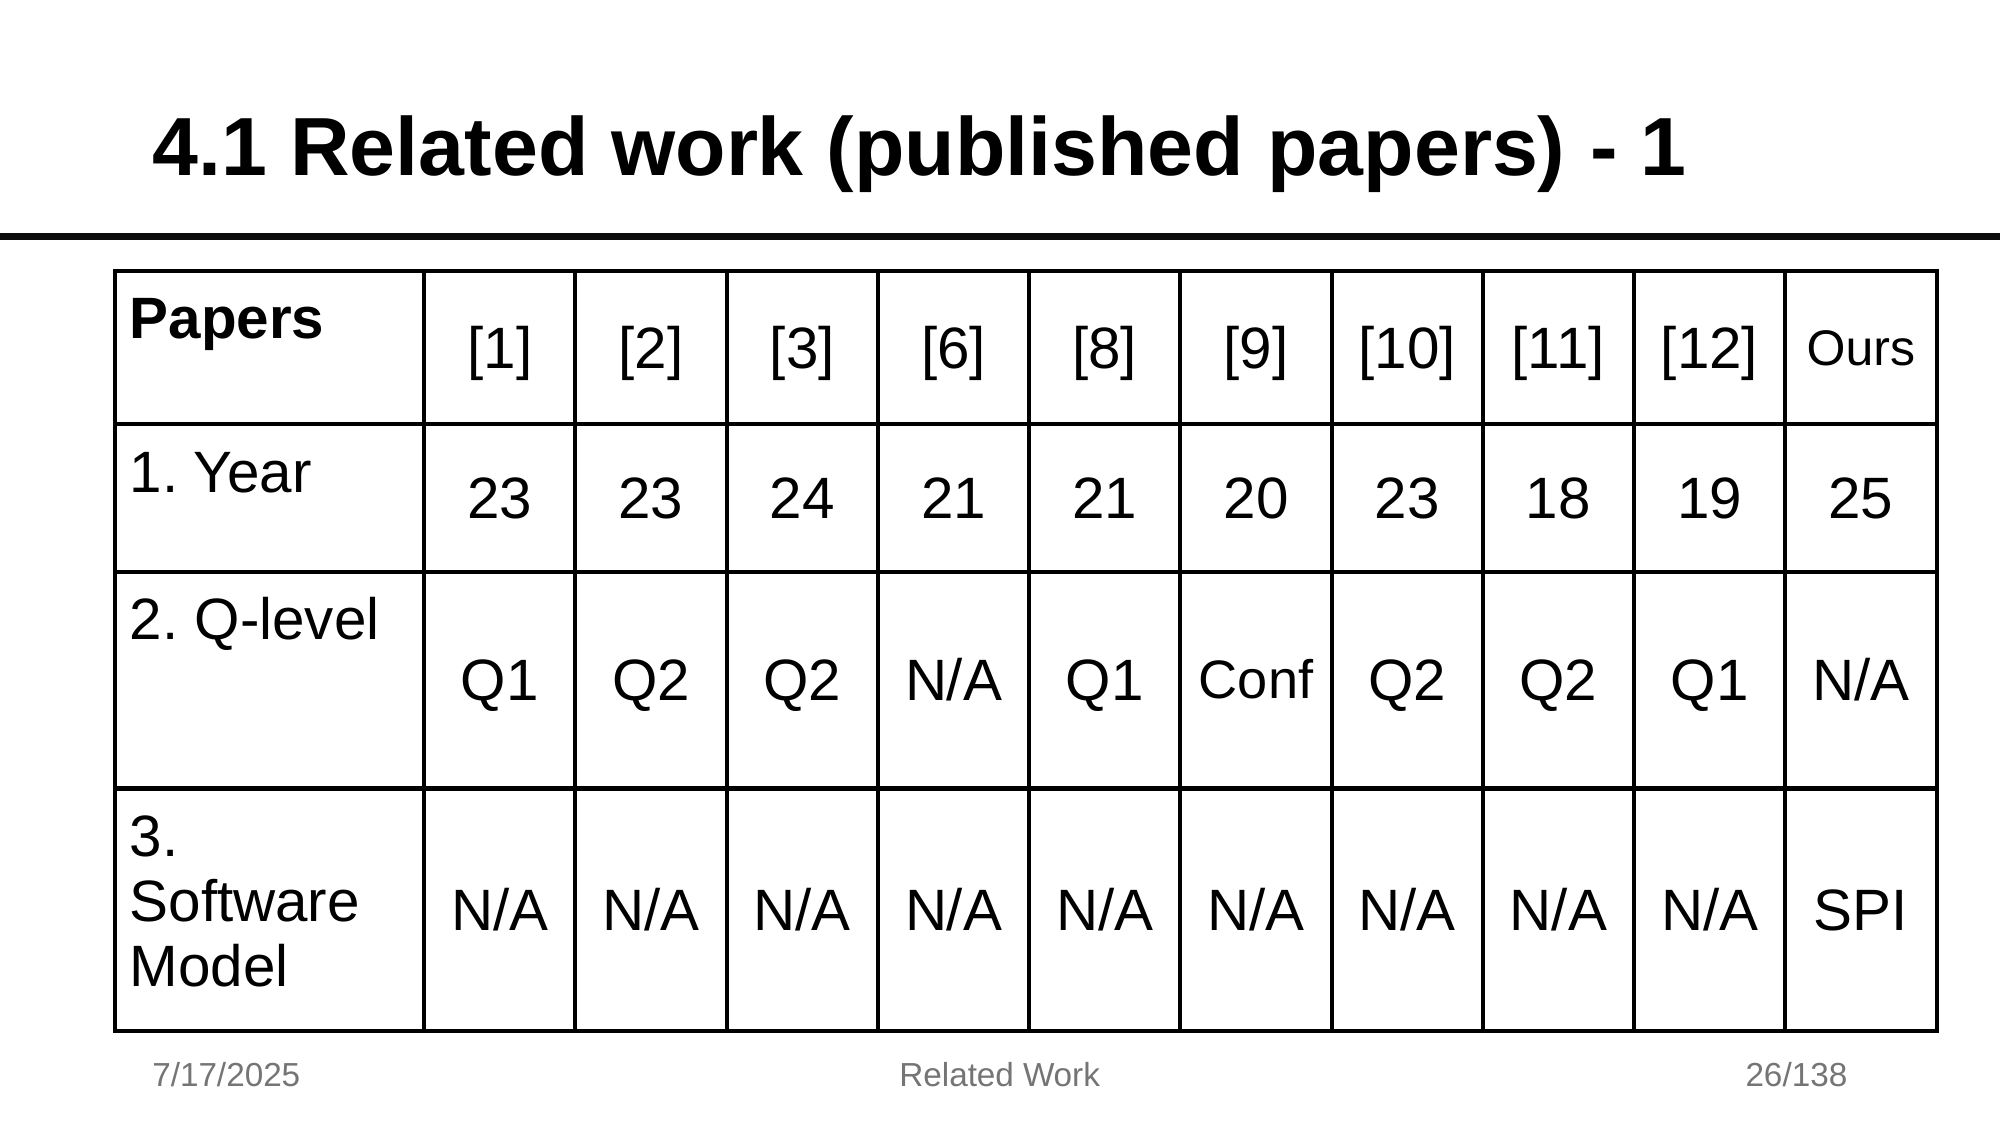

# 4.1 Related work (published papers) - 1
| Papers | [1] | [2] | [3] | [6] | [8] | [9] | [10] | [11] | [12] | Ours |
| --- | --- | --- | --- | --- | --- | --- | --- | --- | --- | --- |
| 1. Year | 23 | 23 | 24 | 21 | 21 | 20 | 23 | 18 | 19 | 25 |
| 2. Q-level | Q1 | Q2 | Q2 | N/A | Q1 | Conf | Q2 | Q2 | Q1 | N/A |
| 3. Software Model | N/A | N/A | N/A | N/A | N/A | N/A | N/A | N/A | N/A | SPI |
7/17/2025
Related Work
26/138